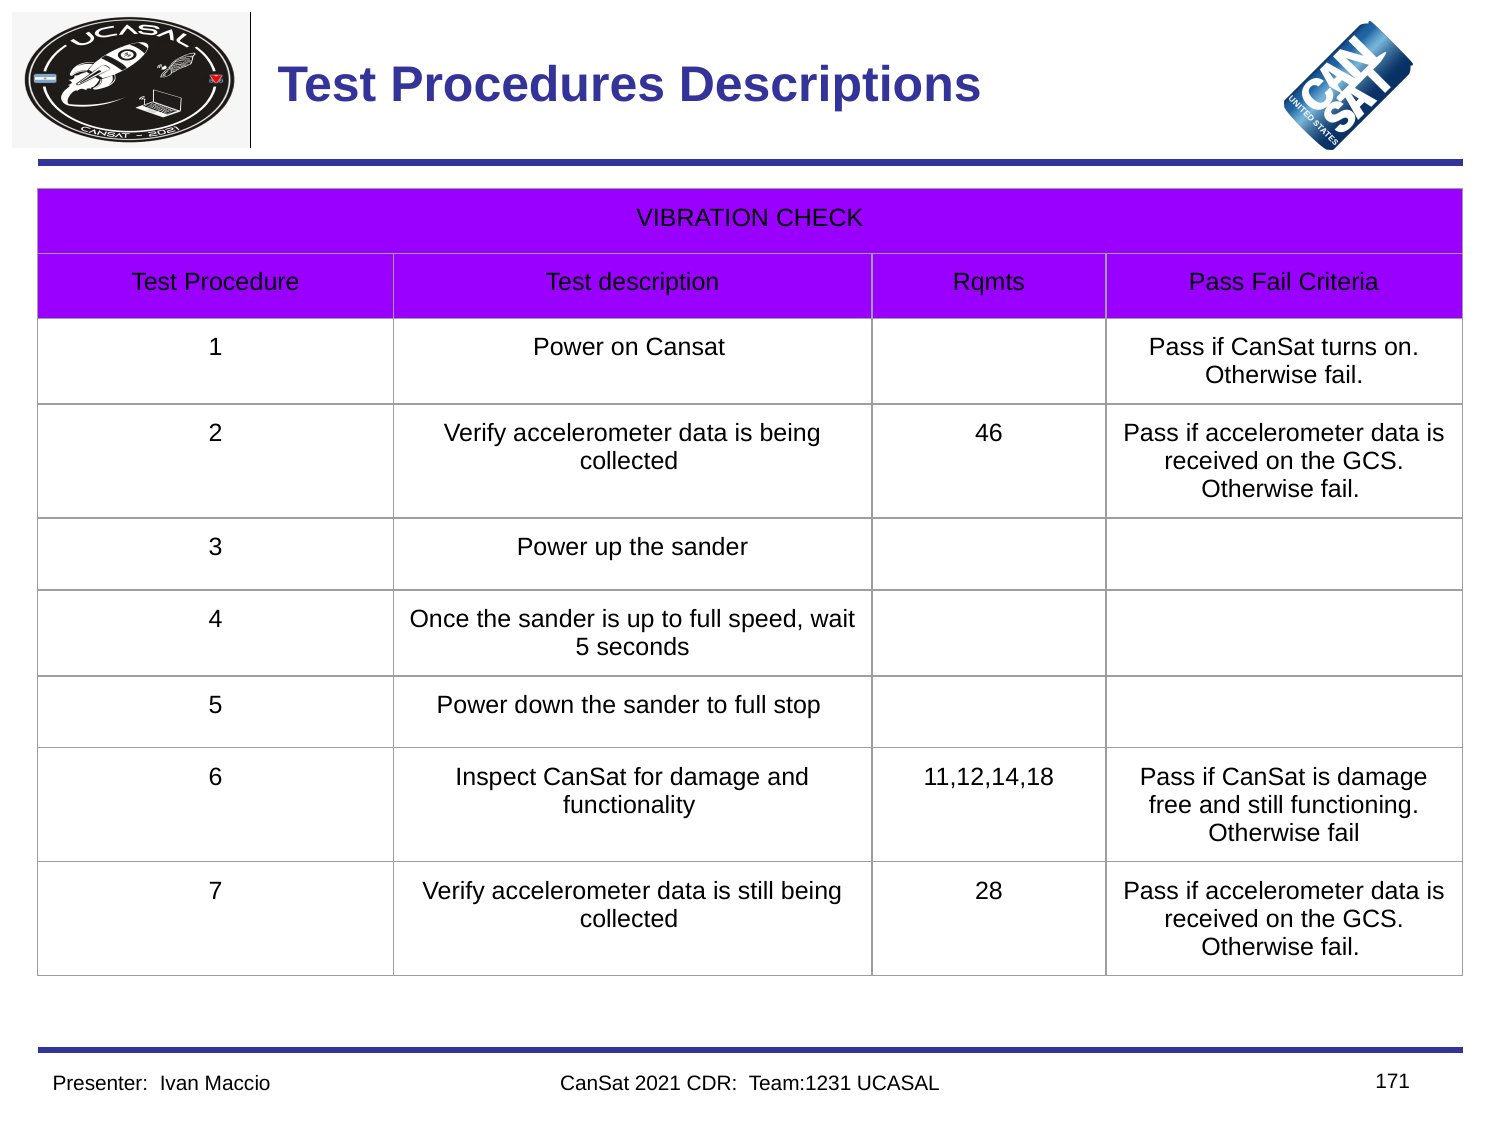

# Test Procedures Descriptions
| VIBRATION CHECK |  |  |  |
| --- | --- | --- | --- |
| Test Procedure | Test description | Rqmts | Pass Fail Criteria |
| 1 | Power on Cansat |  | Pass if CanSat turns on. Otherwise fail. |
| 2 | Verify accelerometer data is being collected | 46 | Pass if accelerometer data is received on the GCS. Otherwise fail. |
| 3 | Power up the sander |  |  |
| 4 | Once the sander is up to full speed, wait 5 seconds |  |  |
| 5 | Power down the sander to full stop |  |  |
| 6 | Inspect CanSat for damage and functionality | 11,12,14,18 | Pass if CanSat is damage free and still functioning. Otherwise fail |
| 7 | Verify accelerometer data is still being collected | 28 | Pass if accelerometer data is received on the GCS. Otherwise fail. |
171
Presenter:  Ivan Maccio
CanSat 2021 CDR:  Team:1231 UCASAL